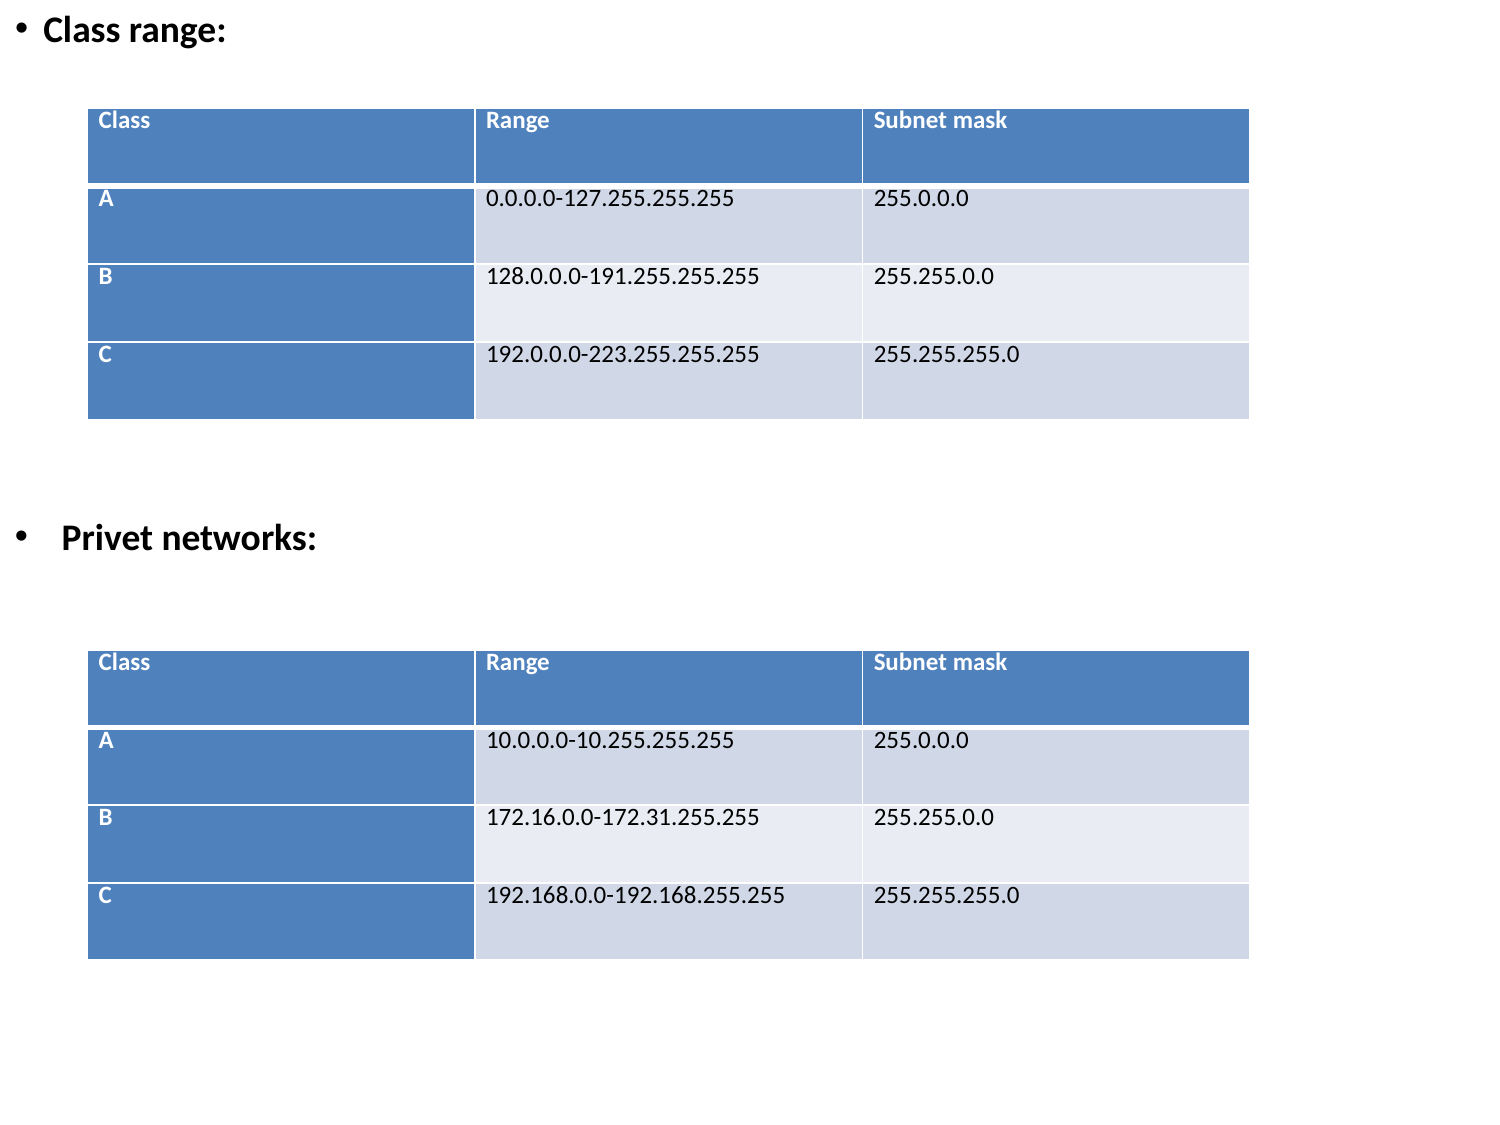

Class range:

| Class | Range | Subnet mask |
| --- | --- | --- |
| A | 0.0.0.0-127.255.255.255 | 255.0.0.0 |
| B | 128.0.0.0-191.255.255.255 | 255.255.0.0 |
| C | 192.0.0.0-223.255.255.255 | 255.255.255.0 |
Privet networks:

| Class | Range | Subnet mask |
| --- | --- | --- |
| A | 10.0.0.0-10.255.255.255 | 255.0.0.0 |
| B | 172.16.0.0-172.31.255.255 | 255.255.0.0 |
| C | 192.168.0.0-192.168.255.255 | 255.255.255.0 |